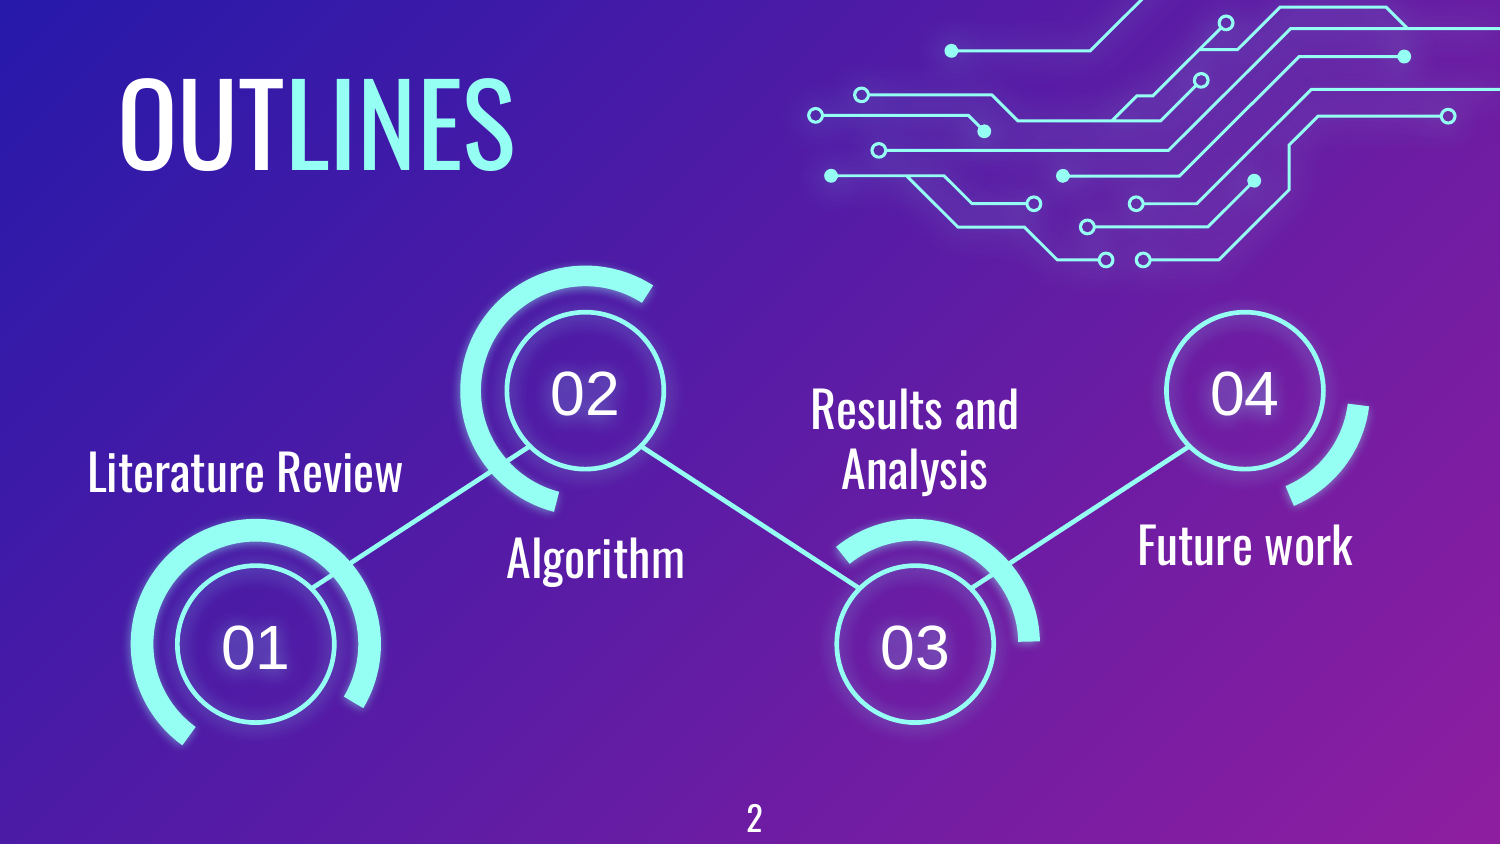

# OUTLINES

02
04
Results and Analysis
Literature Review
Future work

Algorithm
01
03
2